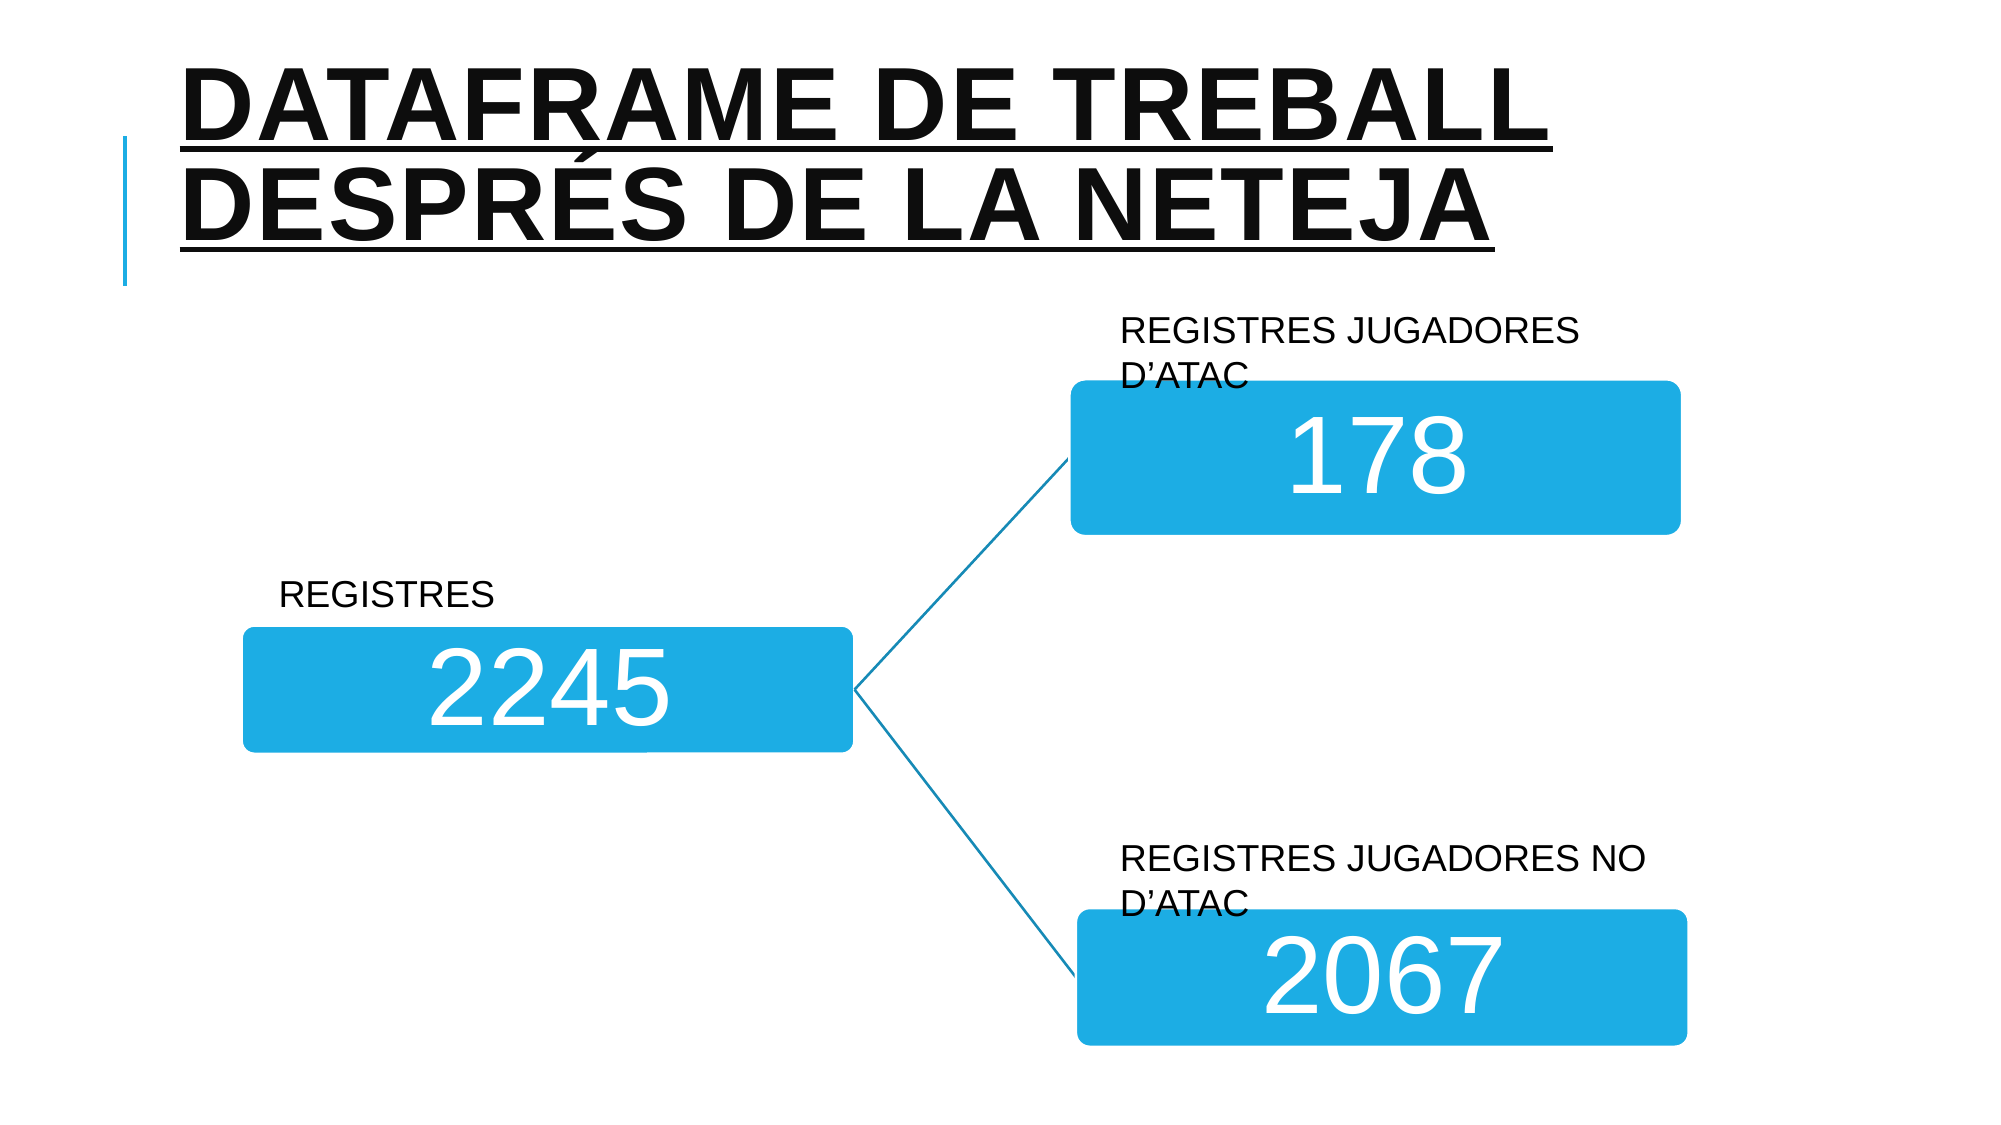

# DATAFRAME DE TREBALL DESPRÉS DE LA NETEJA
2245

178

2067
REGISTRES JUGADORES D’ATAC
REGISTRES
REGISTRES JUGADORES NO D’ATAC